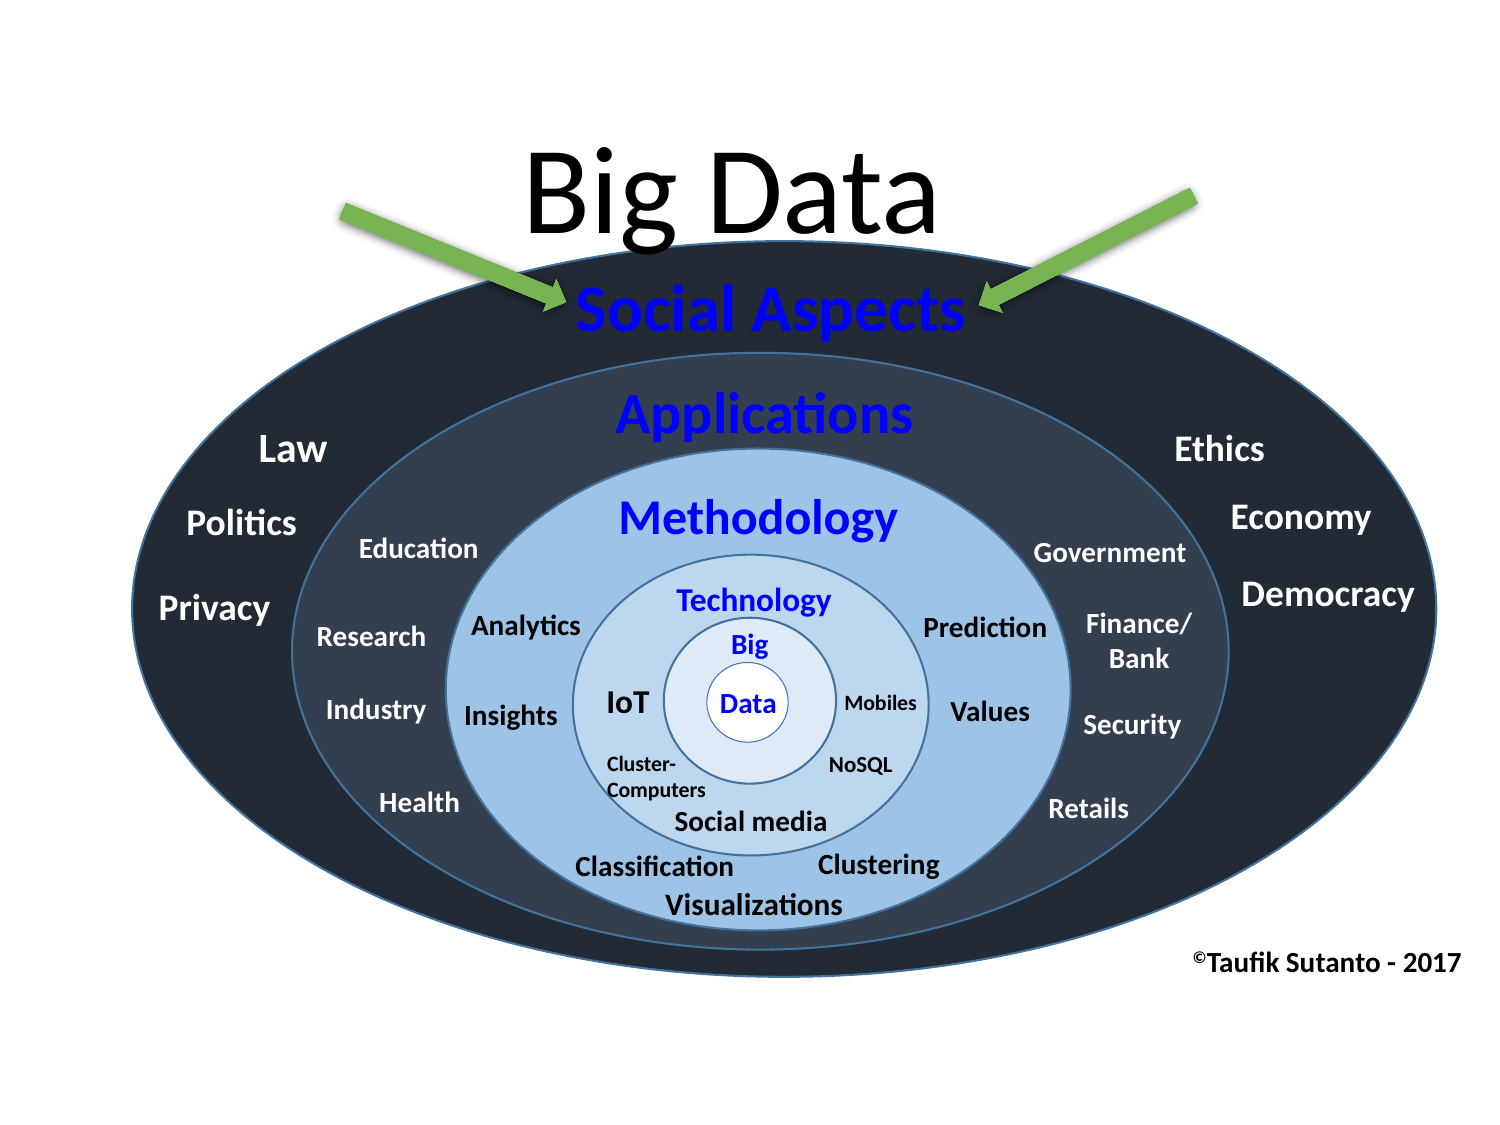

# Big Data

Social Aspects

Applications
Law
Ethics

Methodology
Economy
Politics
Education
Government

Democracy
Technology
Privacy
Finance/
Bank
Analytics
Prediction
Research

Big

Data
IoT
Mobiles
Industry
Values
Insights
Security
Cluster-
Computers
NoSQL
Health
Retails
Social media
Clustering
Classification
Visualizations
©Taufik Sutanto - 2017